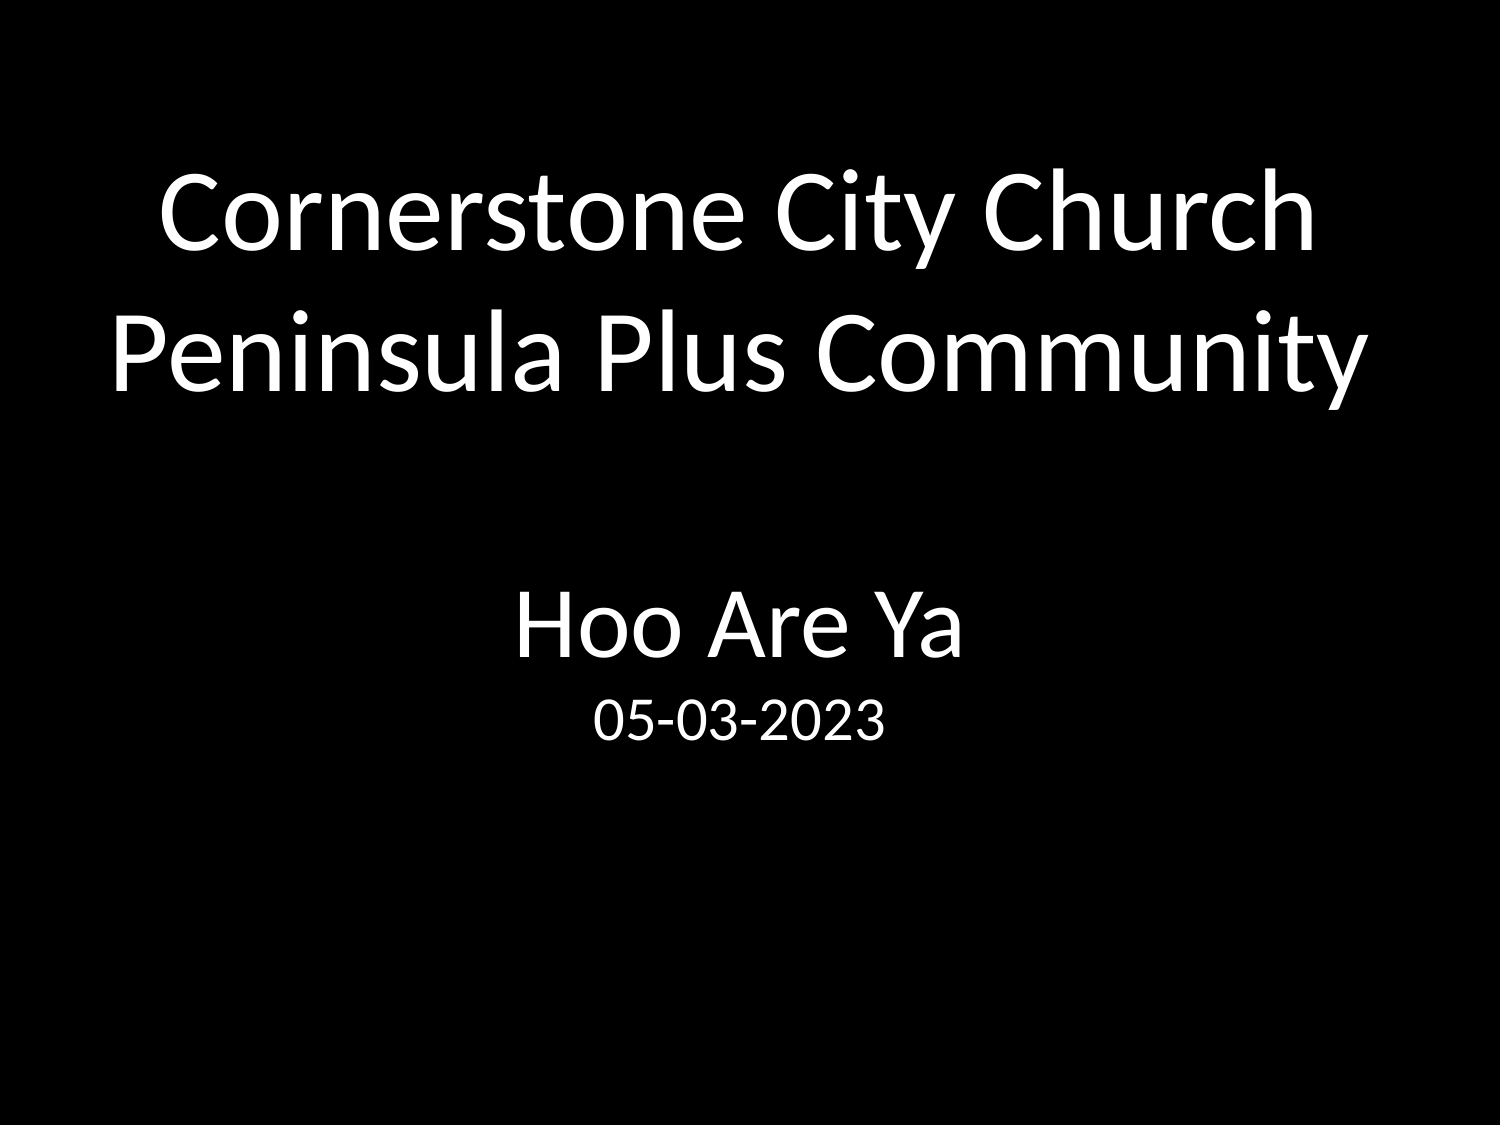

Cornerstone City Church
Peninsula Plus Community
Hoo Are Ya
05-03-2023